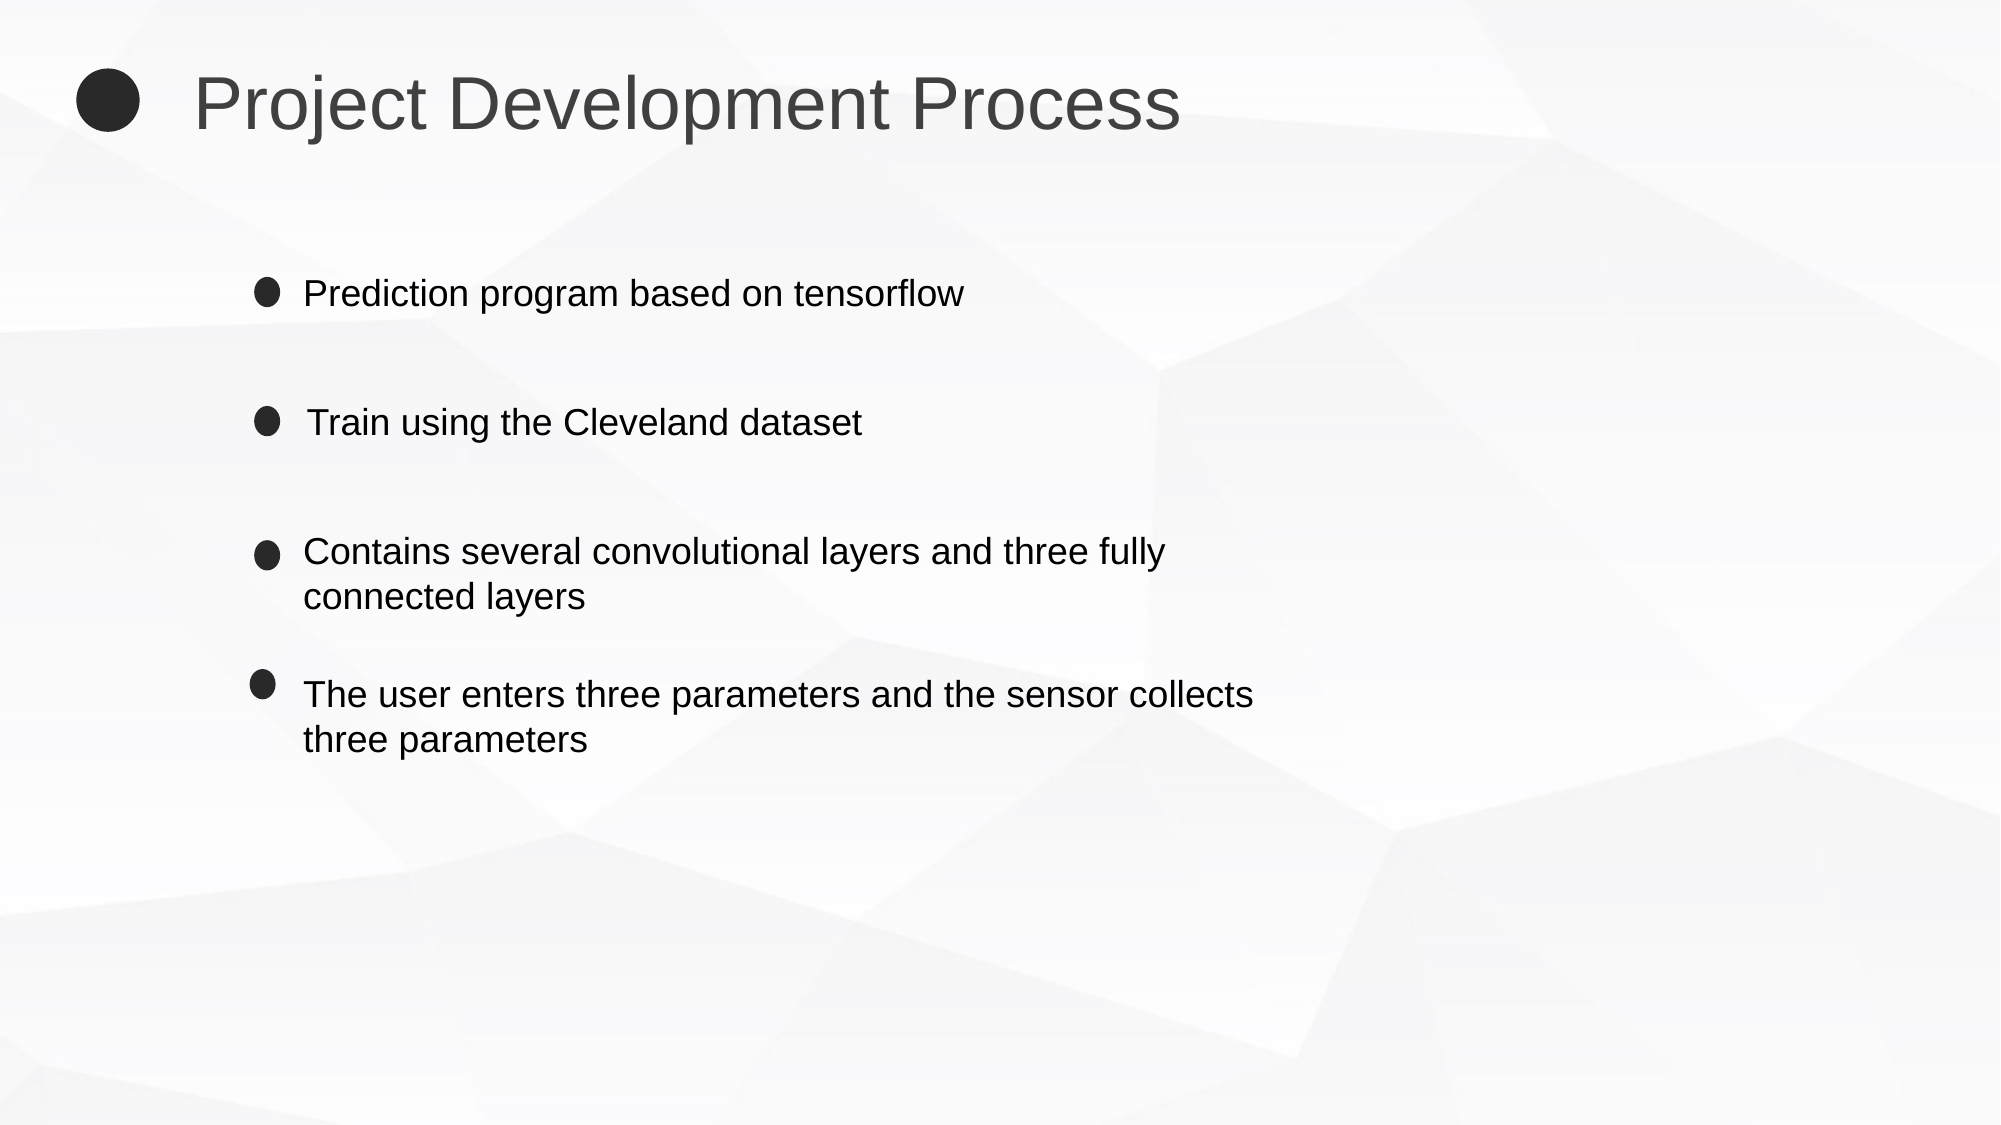

Project Development Process

Prediction program based on tensorflow

Train using the Cleveland dataset

Contains several convolutional layers and three fully connected layers

The user enters three parameters and the sensor collects three parameters